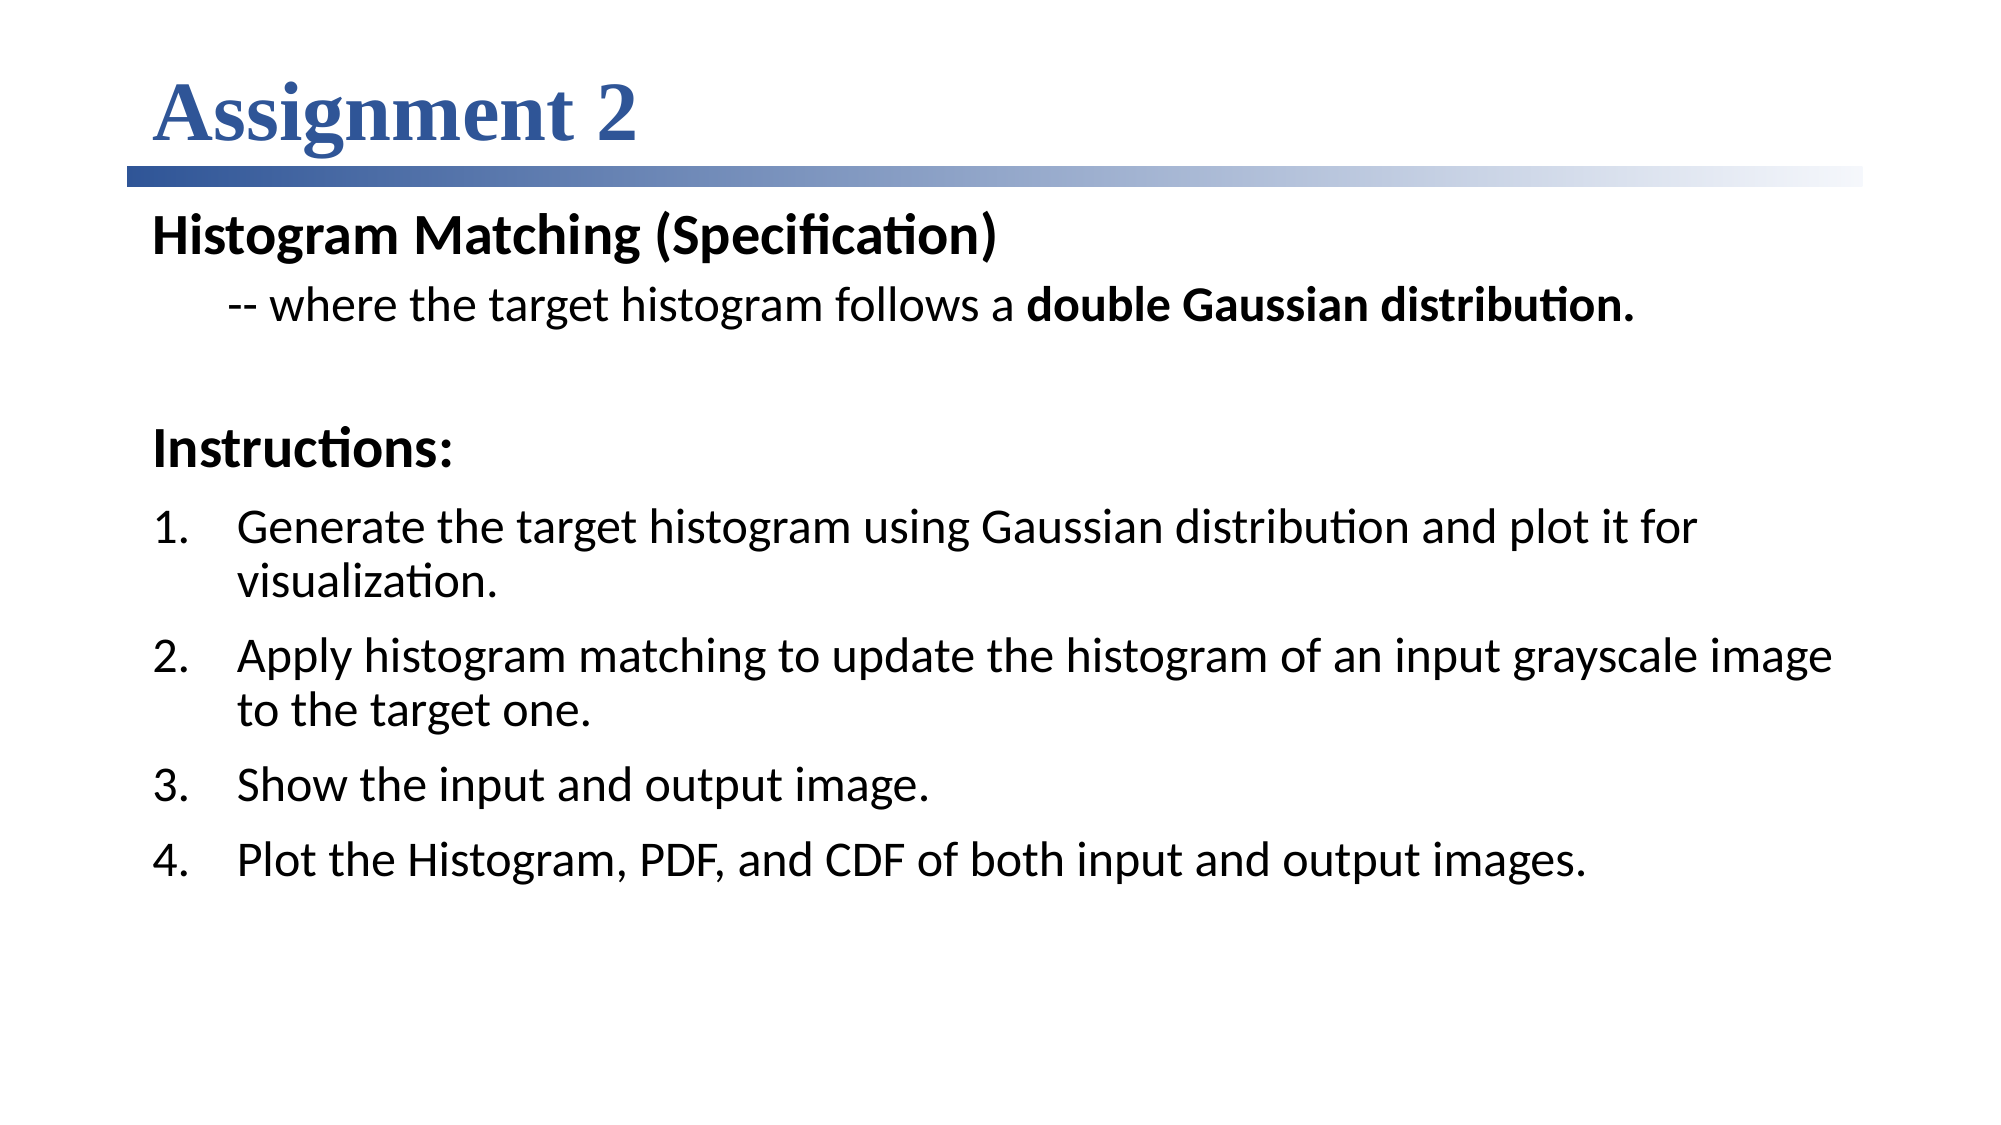

# Assignment 2
Histogram Matching (Specification)
-- where the target histogram follows a double Gaussian distribution.

Instructions:
Generate the target histogram using Gaussian distribution and plot it for visualization.
Apply histogram matching to update the histogram of an input grayscale image to the target one.
Show the input and output image.
Plot the Histogram, PDF, and CDF of both input and output images.

15